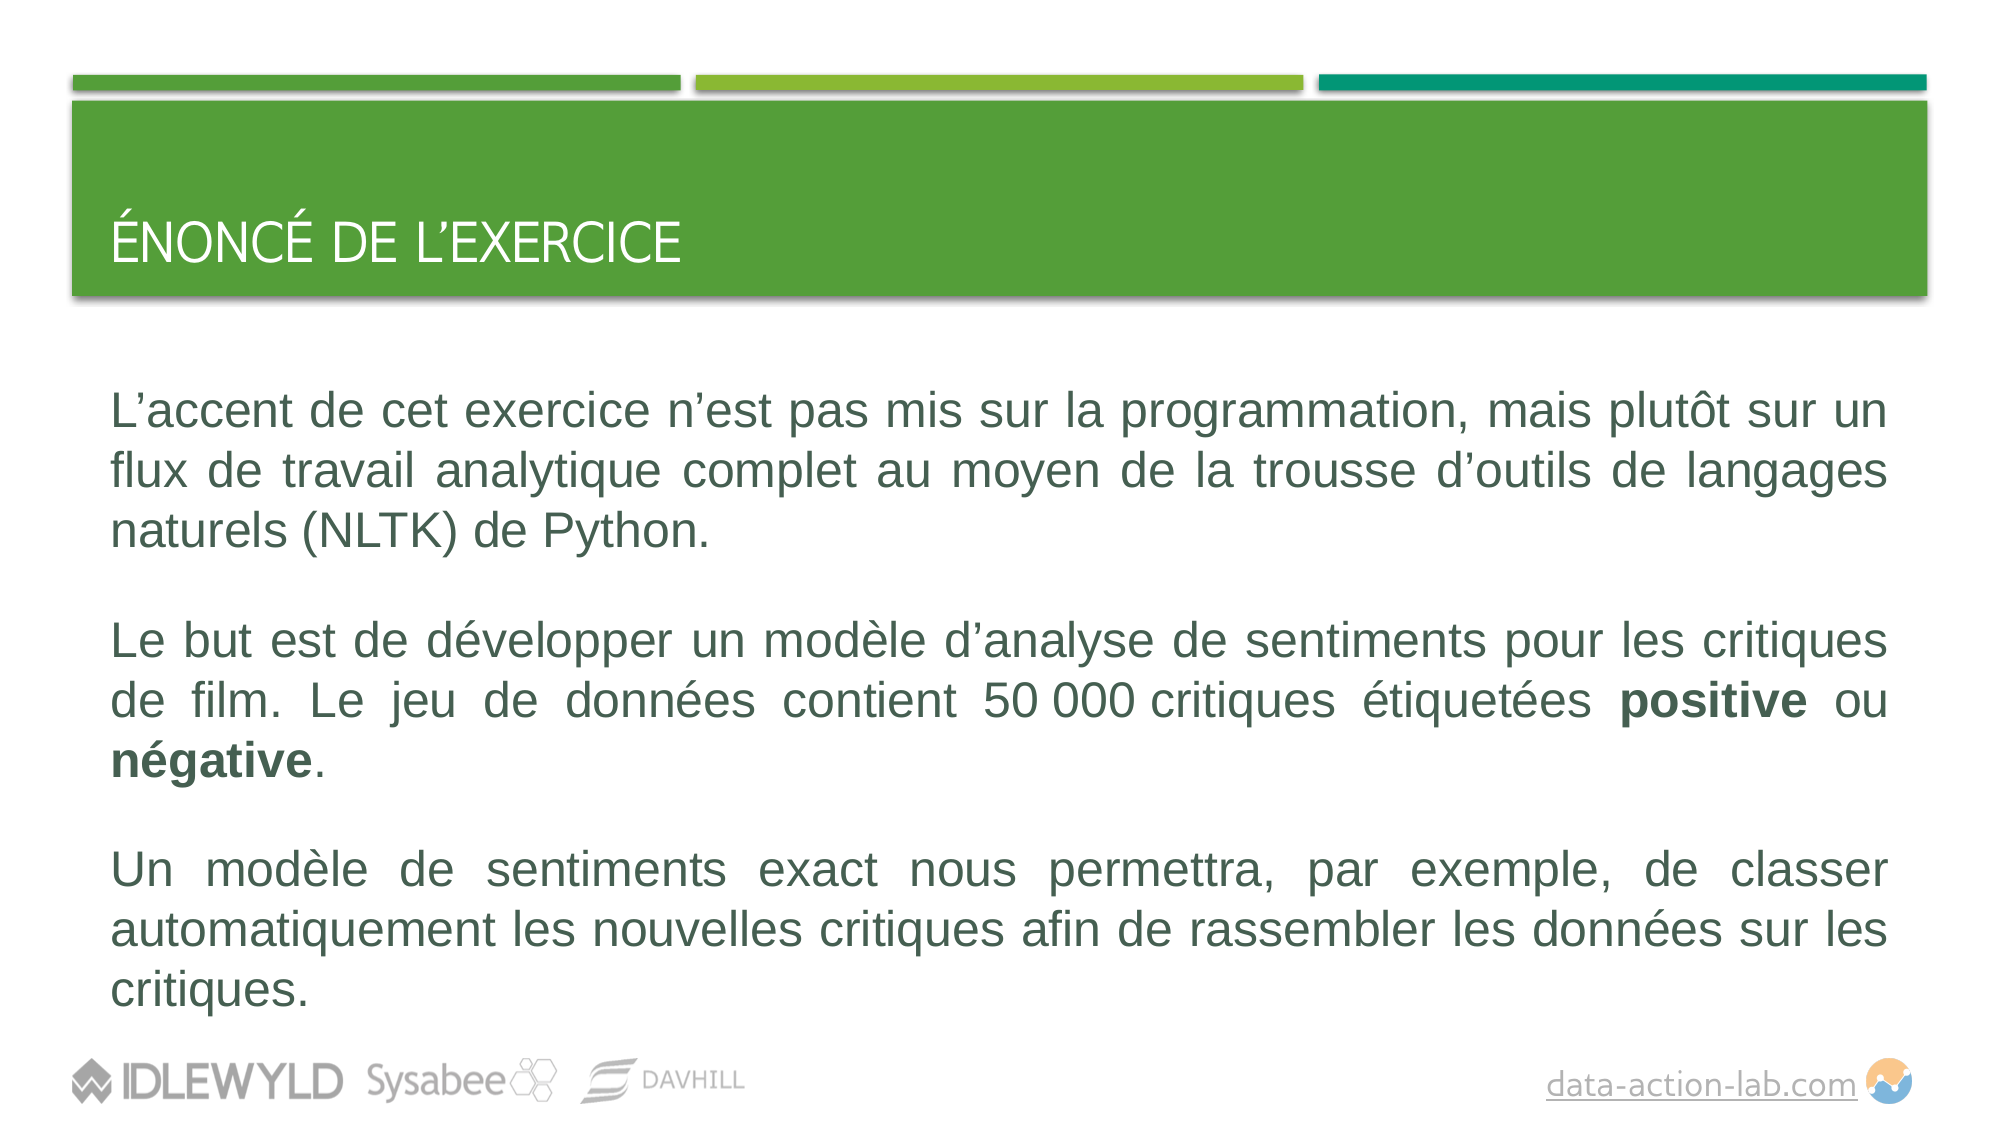

# Énoncé de l’exercice
L’accent de cet exercice n’est pas mis sur la programmation, mais plutôt sur un flux de travail analytique complet au moyen de la trousse d’outils de langages naturels (NLTK) de Python.

Le but est de développer un modèle d’analyse de sentiments pour les critiques de film. Le jeu de données contient 50 000 critiques étiquetées positive ou négative.

Un modèle de sentiments exact nous permettra, par exemple, de classer automatiquement les nouvelles critiques afin de rassembler les données sur les critiques.